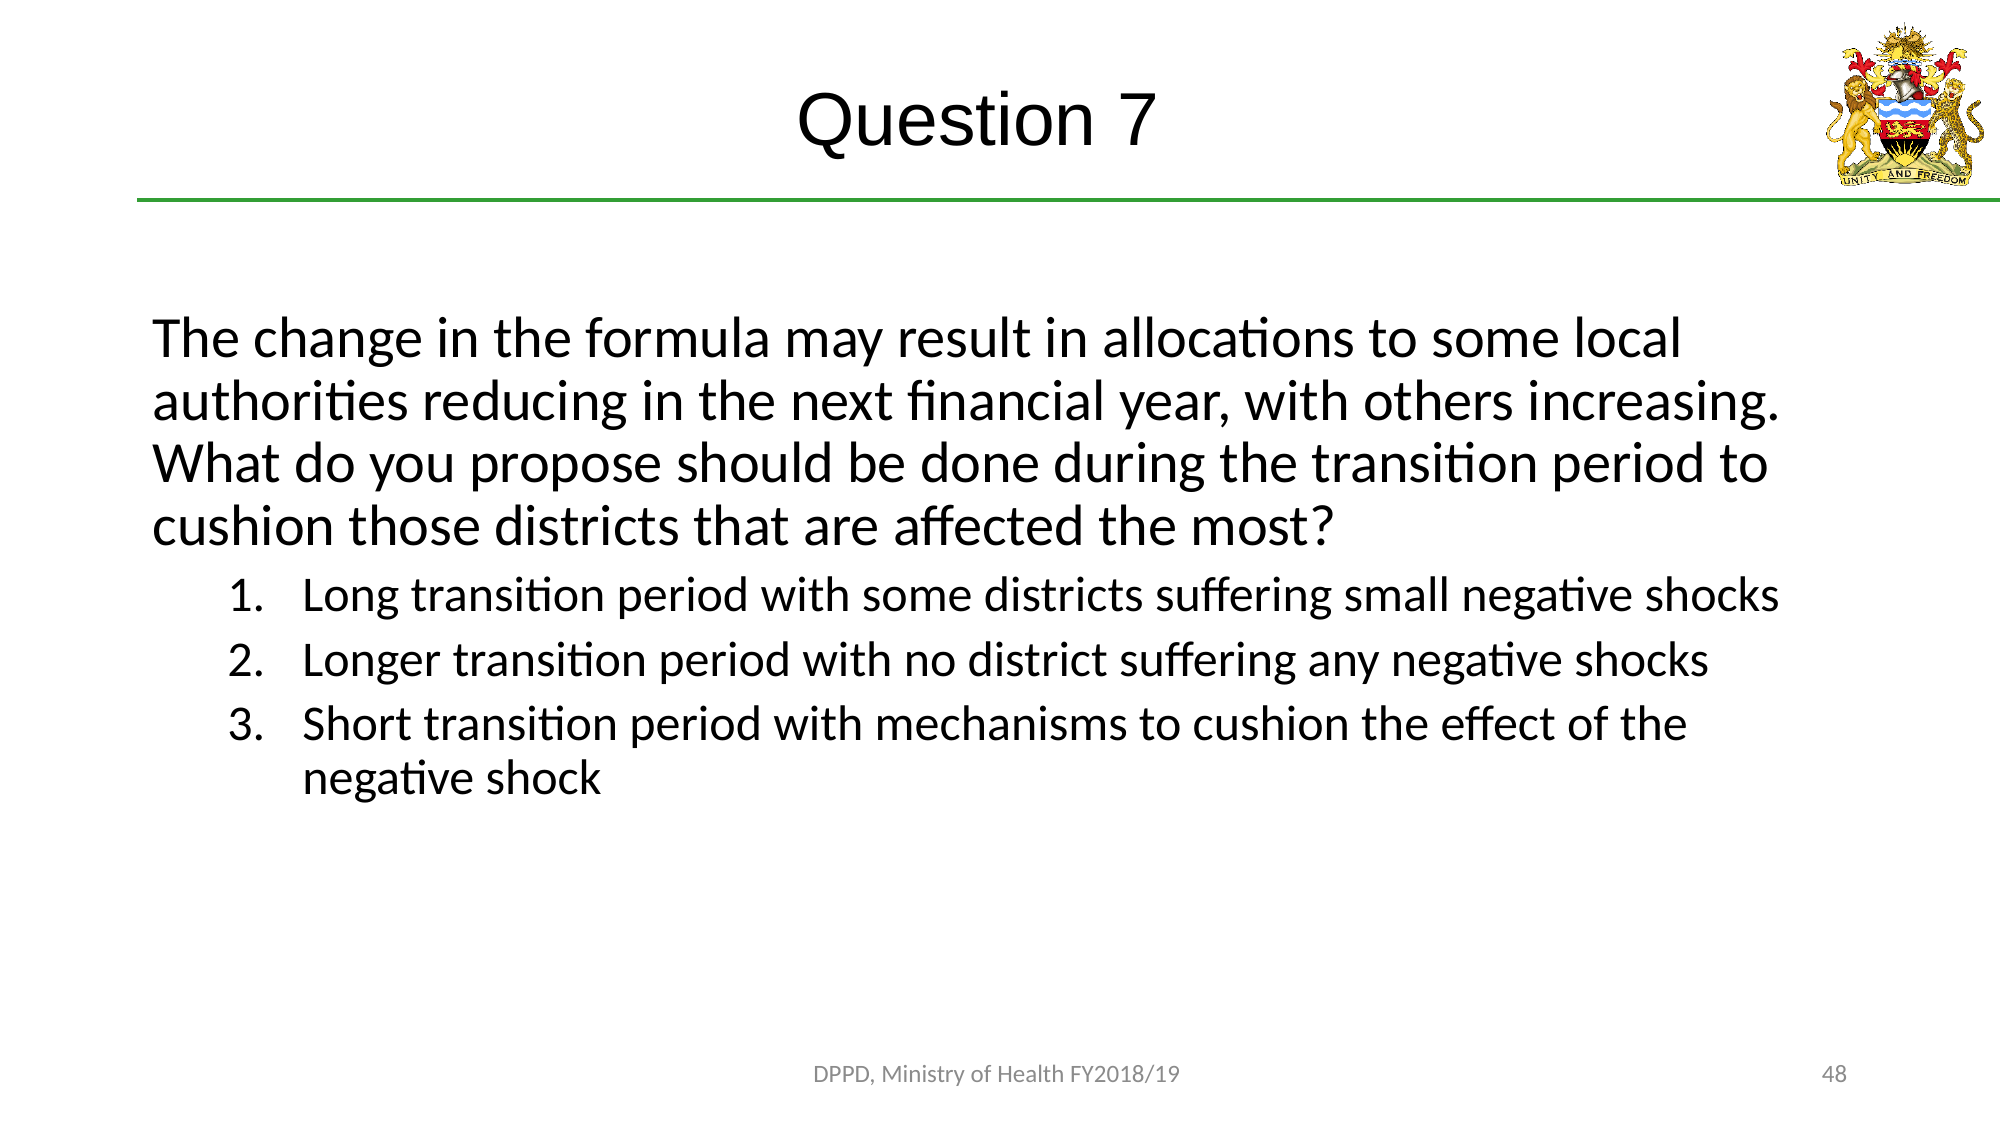

# Question 7
The change in the formula may result in allocations to some local authorities reducing in the next financial year, with others increasing. What do you propose should be done during the transition period to cushion those districts that are affected the most?
Long transition period with some districts suffering small negative shocks
Longer transition period with no district suffering any negative shocks
Short transition period with mechanisms to cushion the effect of the negative shock
DPPD, Ministry of Health FY2018/19
48